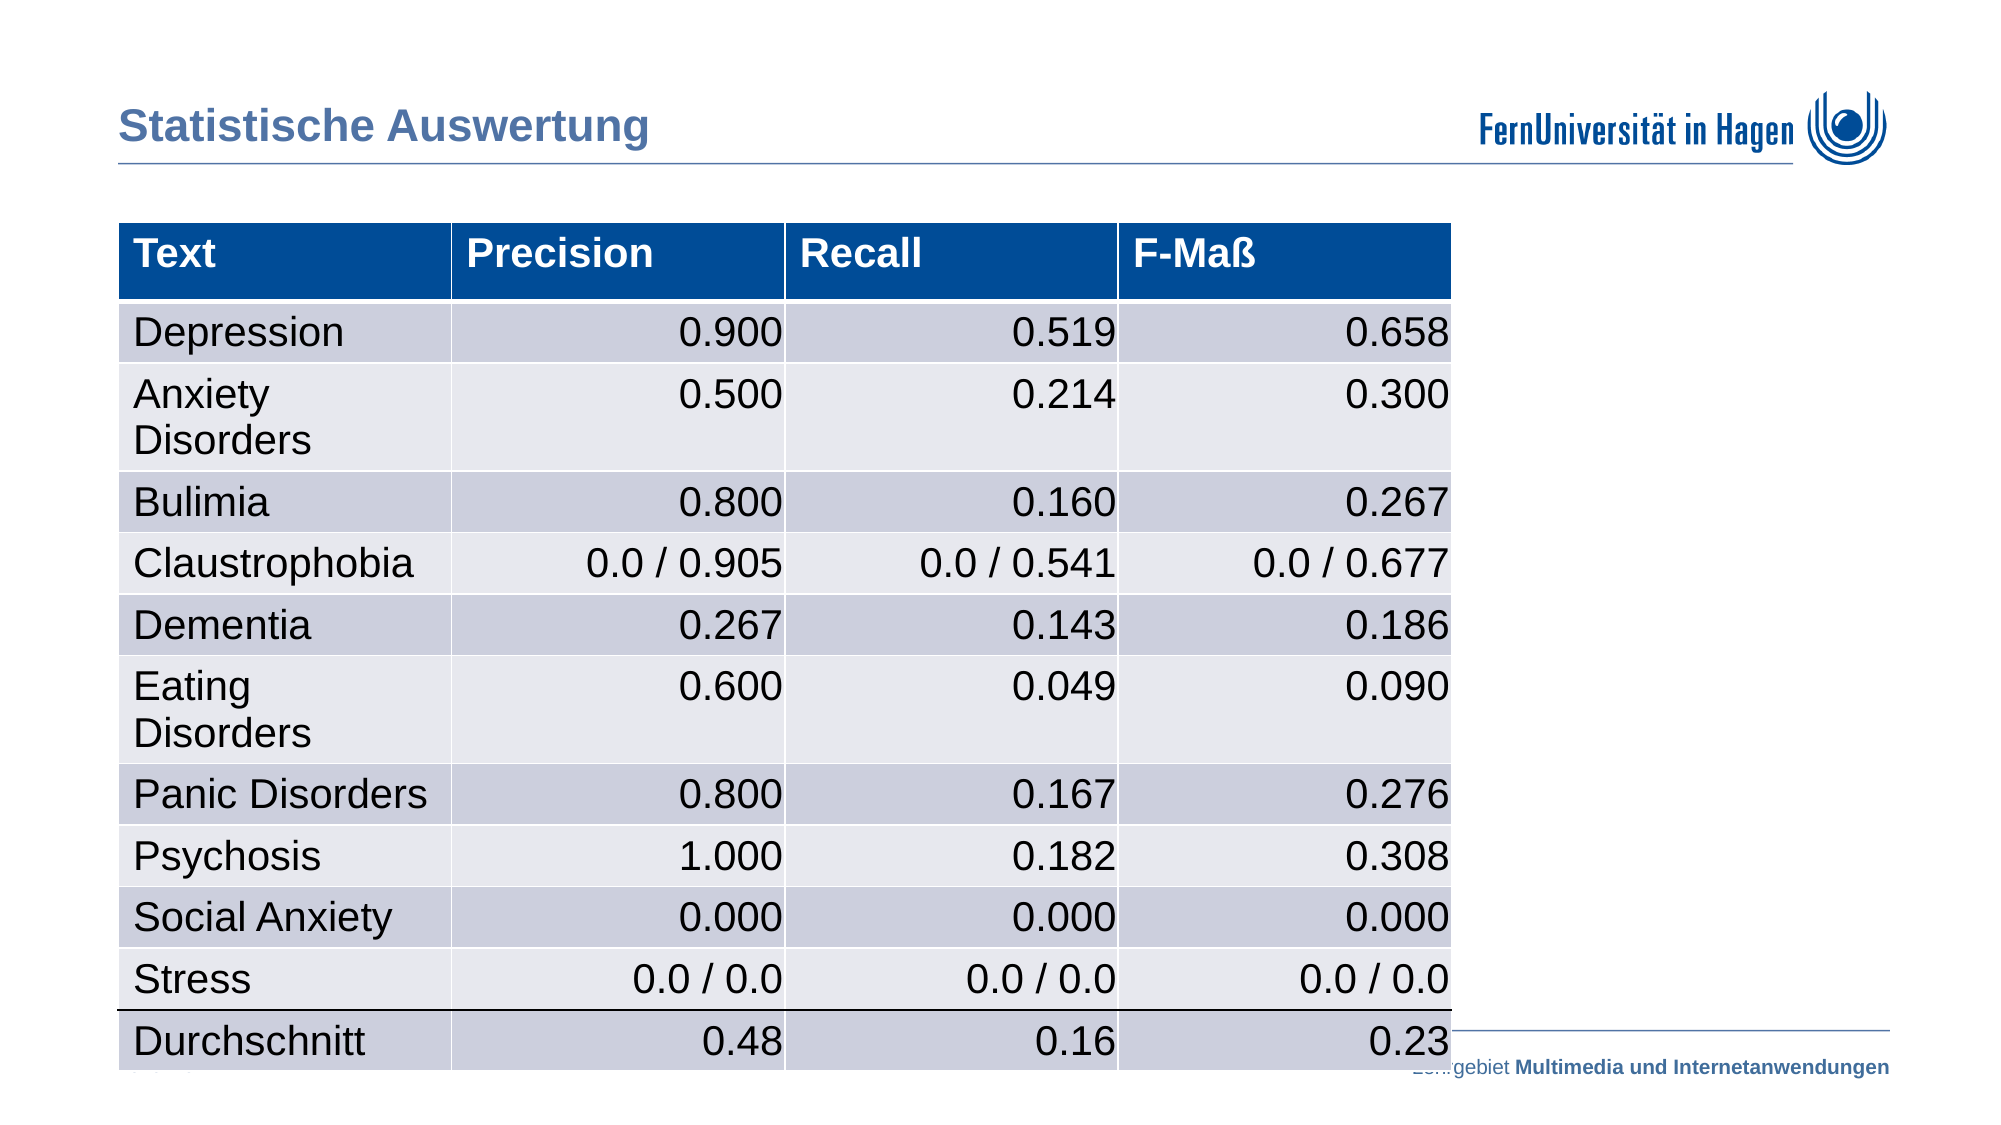

Statistische Auswertung

| Text | Precision | Recall | F-Maß |
| --- | --- | --- | --- |
| Depression | 0.900 | 0.519 | 0.658 |
| Anxiety Disorders | 0.500 | 0.214 | 0.300 |
| Bulimia | 0.800 | 0.160 | 0.267 |
| Claustrophobia | 0.0 / 0.905 | 0.0 / 0.541 | 0.0 / 0.677 |
| Dementia | 0.267 | 0.143 | 0.186 |
| Eating Disorders | 0.600 | 0.049 | 0.090 |
| Panic Disorders | 0.800 | 0.167 | 0.276 |
| Psychosis | 1.000 | 0.182 | 0.308 |
| Social Anxiety | 0.000 | 0.000 | 0.000 |
| Stress | 0.0 / 0.0 | 0.0 / 0.0 | 0.0 / 0.0 |
| Durchschnitt | 0.48 | 0.16 | 0.23 |

28